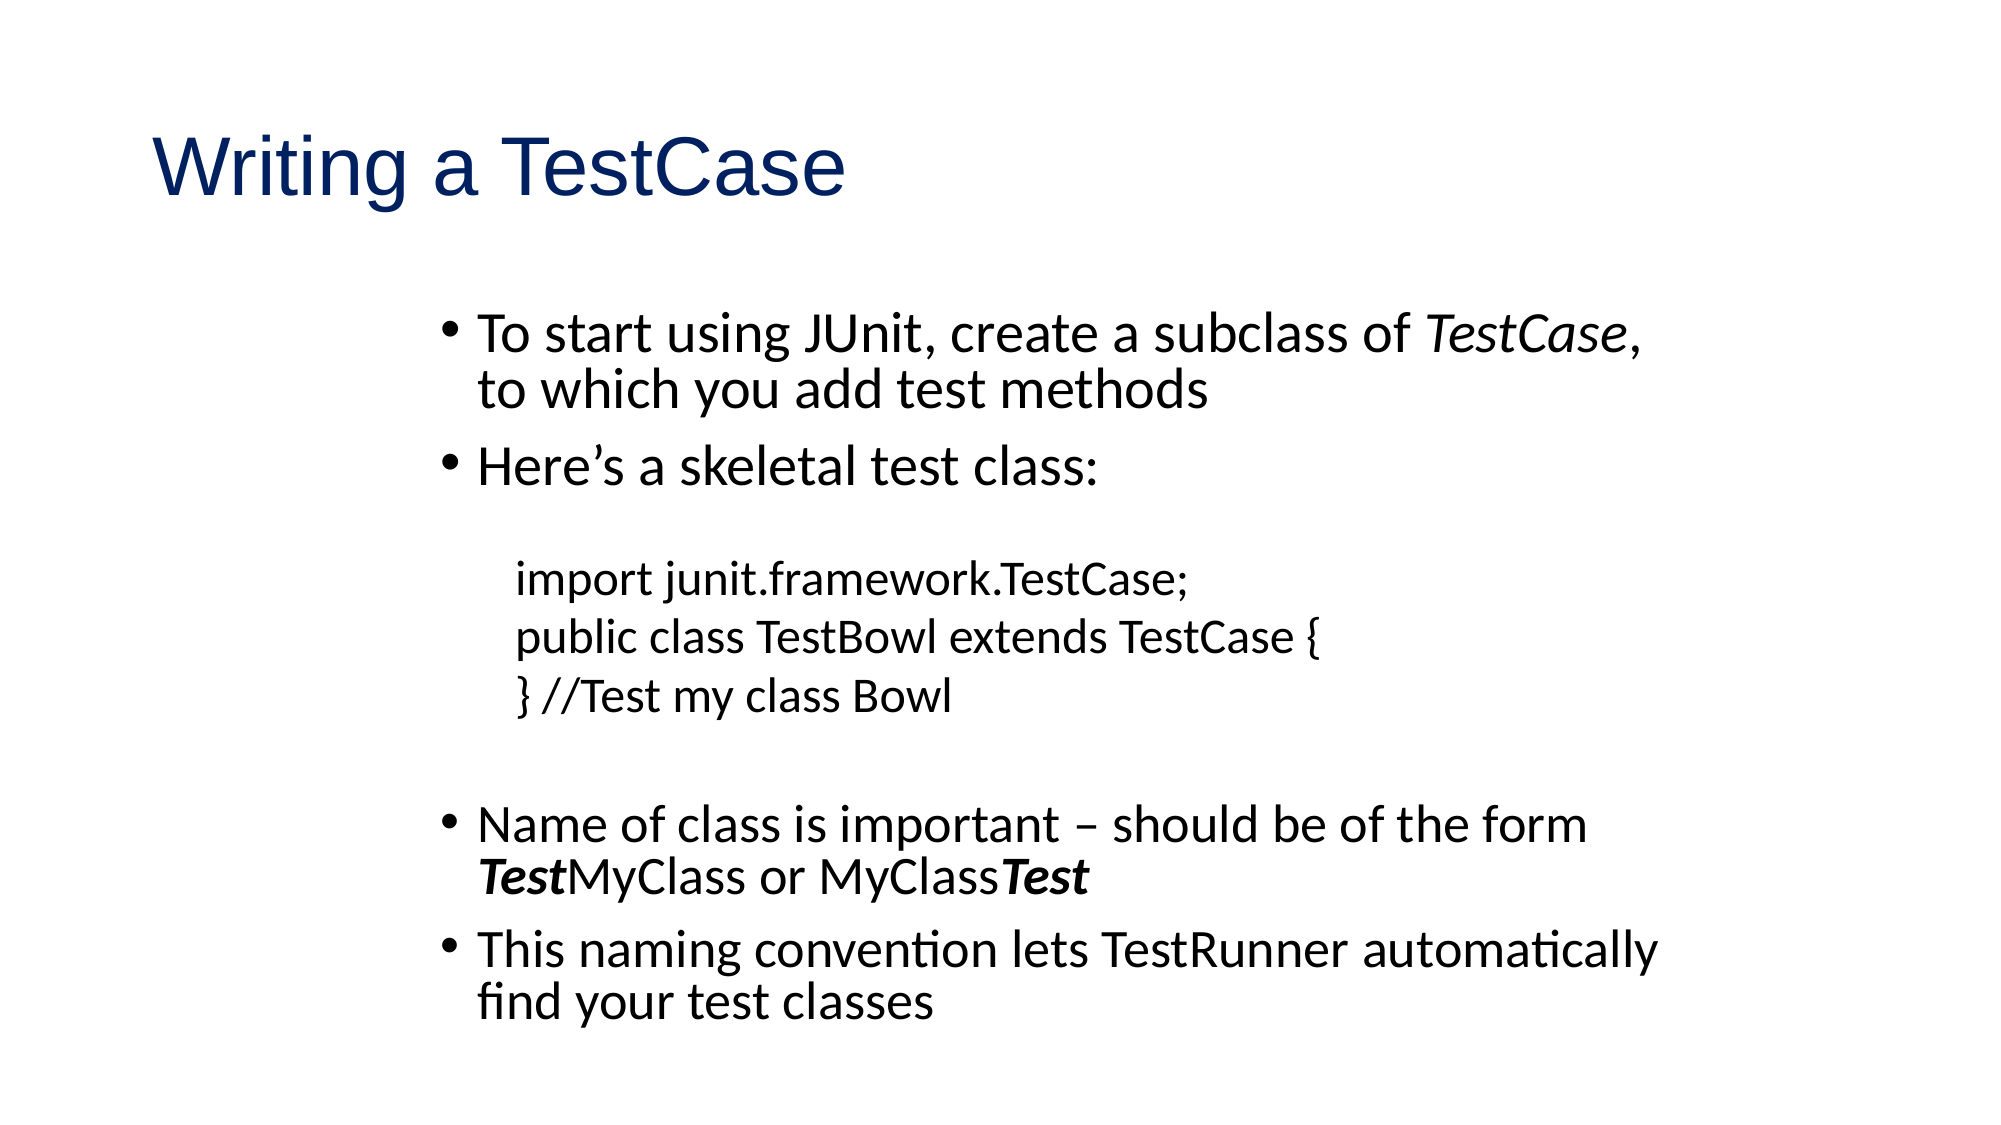

# Writing a TestCase
To start using JUnit, create a subclass of TestCase, to which you add test methods
Here’s a skeletal test class:

import junit.framework.TestCase;
public class TestBowl extends TestCase {
} //Test my class Bowl

Name of class is important – should be of the form TestMyClass or MyClassTest
This naming convention lets TestRunner automatically find your test classes